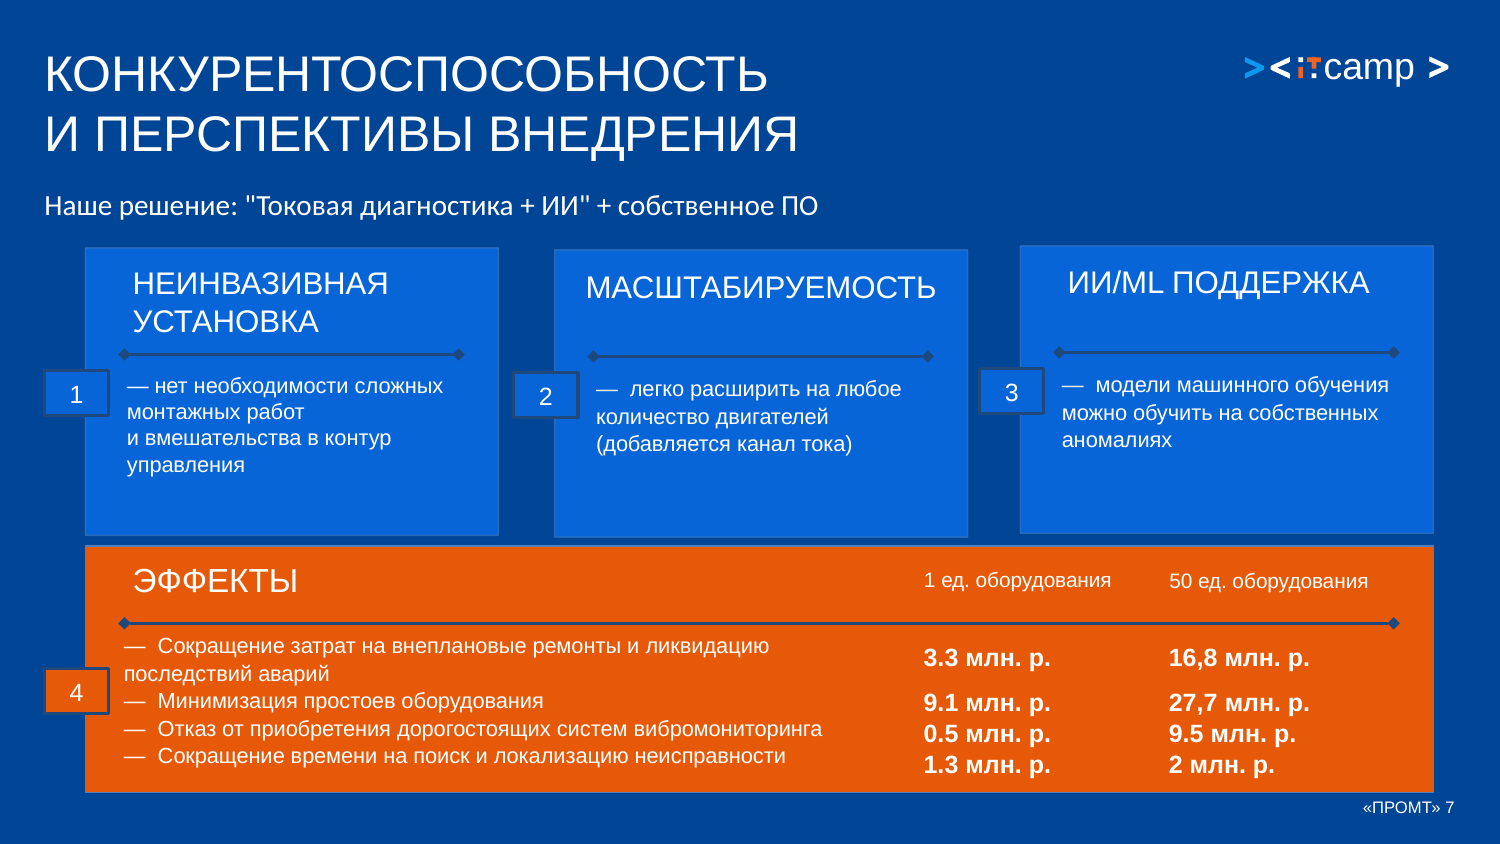

# КОНКУРЕНТОСПОСОБНОСТЬ И ПЕРСПЕКТИВЫ ВНЕДРЕНИЯ
camp

Наше решение: "Токовая диагностика + ИИ" + собственное ПО

ИИ/ML ПОДДЕРЖКА
НЕИНВАЗИВНАЯ
УСТАНОВКА
МАСШТАБИРУЕМОСТЬ
—  модели машинного обучения можно обучить на собственных аномалиях
— нет необходимости сложных монтажных работ
и вмешательства в контур управления
—  легко расширить на любое количество двигателей (добавляется канал тока)
3
1
2

ЭФФЕКТЫ
1 ед. оборудования
50 ед. оборудования
3.3 млн. р.
9.1 млн. р.
0.5 млн. р.
1.3 млн. р.

16,8 млн. р.
27,7 млн. р.
9.5 млн. р.
2 млн. р.

—  Сокращение затрат на внеплановые ремонты и ликвидацию последствий аварий
—  Минимизация простоев оборудования
—  Отказ от приобретения дорогостоящих систем вибромониторинга
—  Сокращение времени на поиск и локализацию неисправности
4
«ПРОМТ» 7